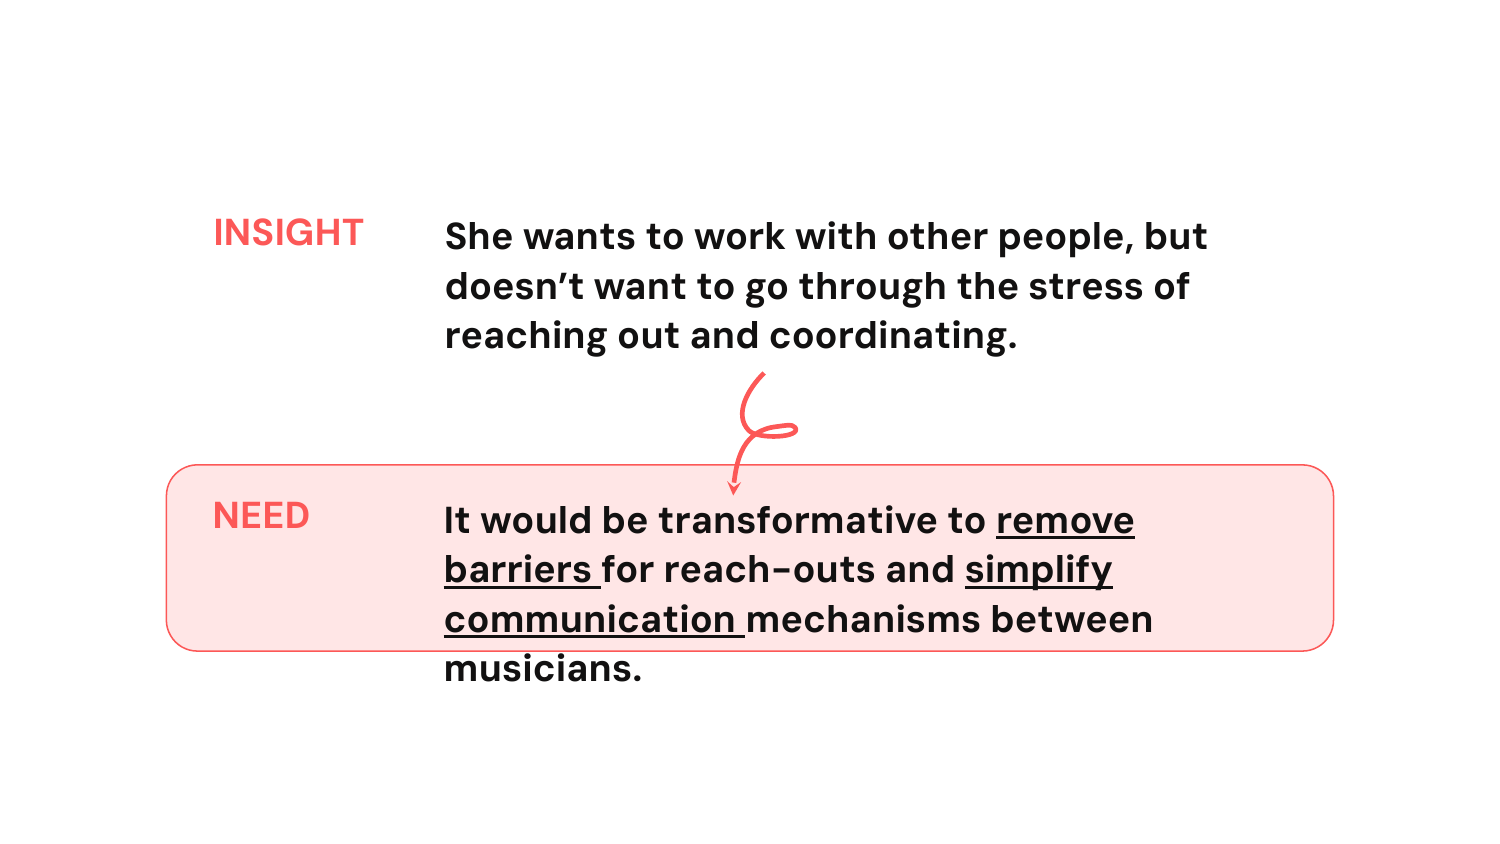

INSIGHT
She wants to work with other people, but doesn’t want to go through the stress of reaching out and coordinating.

NEED
It would be transformative to remove barriers for reach-outs and simplify communication mechanisms between musicians.